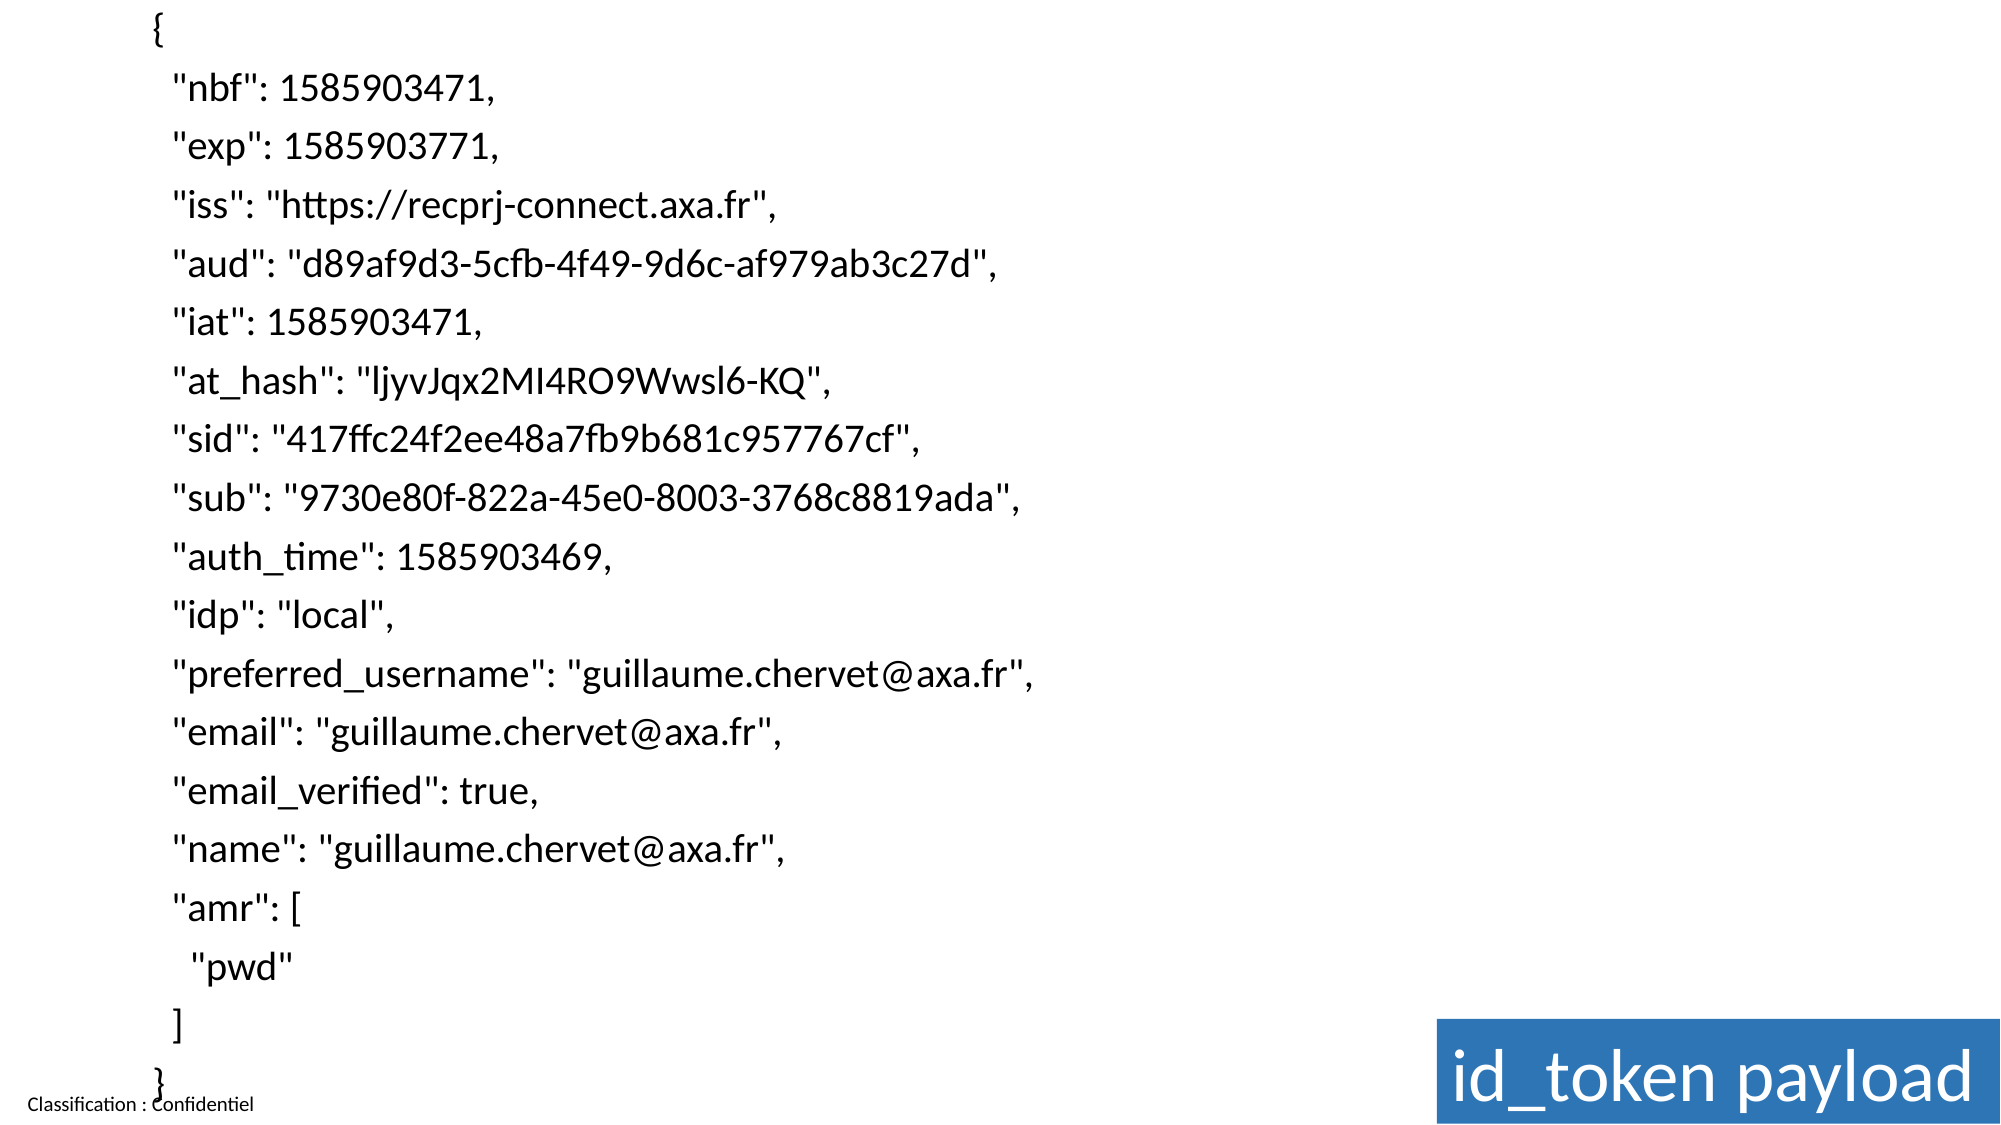

{
  "nbf": 1585903471,
  "exp": 1585903771,
  "iss": "https://recprj-connect.axa.fr",
  "aud": "d89af9d3-5cfb-4f49-9d6c-af979ab3c27d",
  "iat": 1585903471,
  "at_hash": "ljyvJqx2MI4RO9Wwsl6-KQ",
  "sid": "417ffc24f2ee48a7fb9b681c957767cf",
  "sub": "9730e80f-822a-45e0-8003-3768c8819ada",
  "auth_time": 1585903469,
  "idp": "local",
  "preferred_username": "guillaume.chervet@axa.fr",
  "email": "guillaume.chervet@axa.fr",
  "email_verified": true,
  "name": "guillaume.chervet@axa.fr",
  "amr": [
    "pwd"
  ]
}
id_token payload